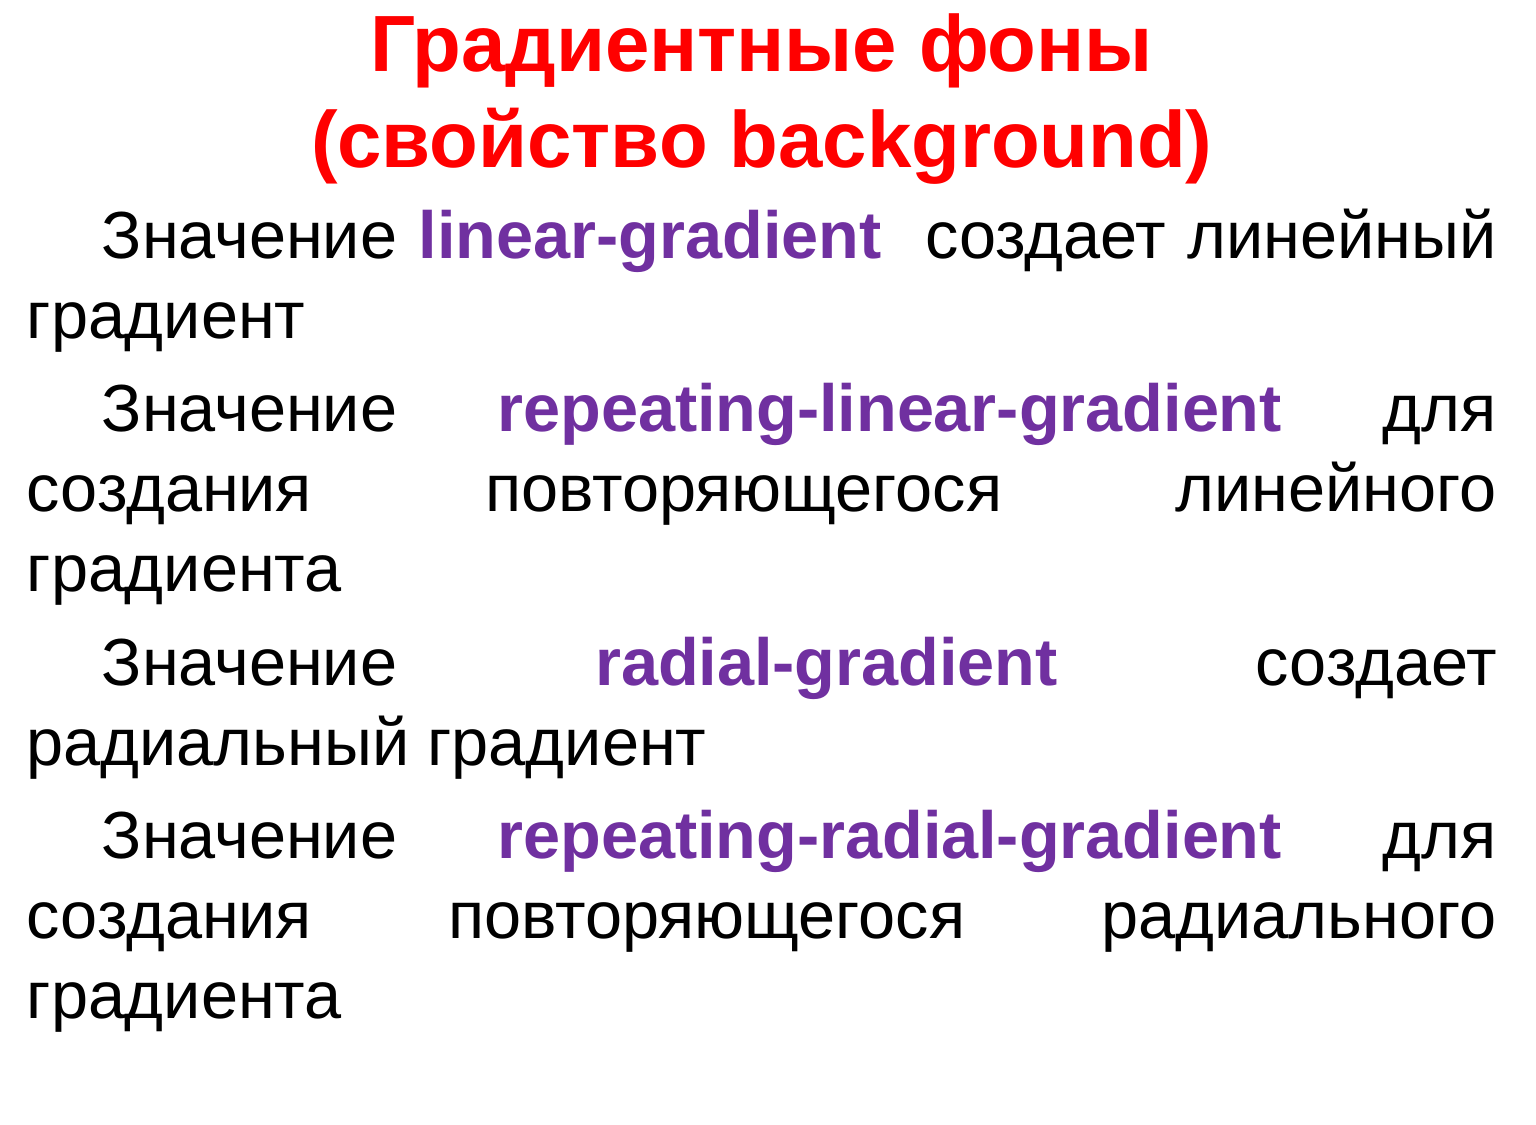

# Градиентные фоны (свойство background)
Значение linear-gradient  создает линейный градиент
Значение repeating-linear-gradient для создания повторяющегося линейного градиента
Значение radial-gradient создает радиальный градиент
Значение repeating-radial-gradient для создания повторяющегося радиального градиента